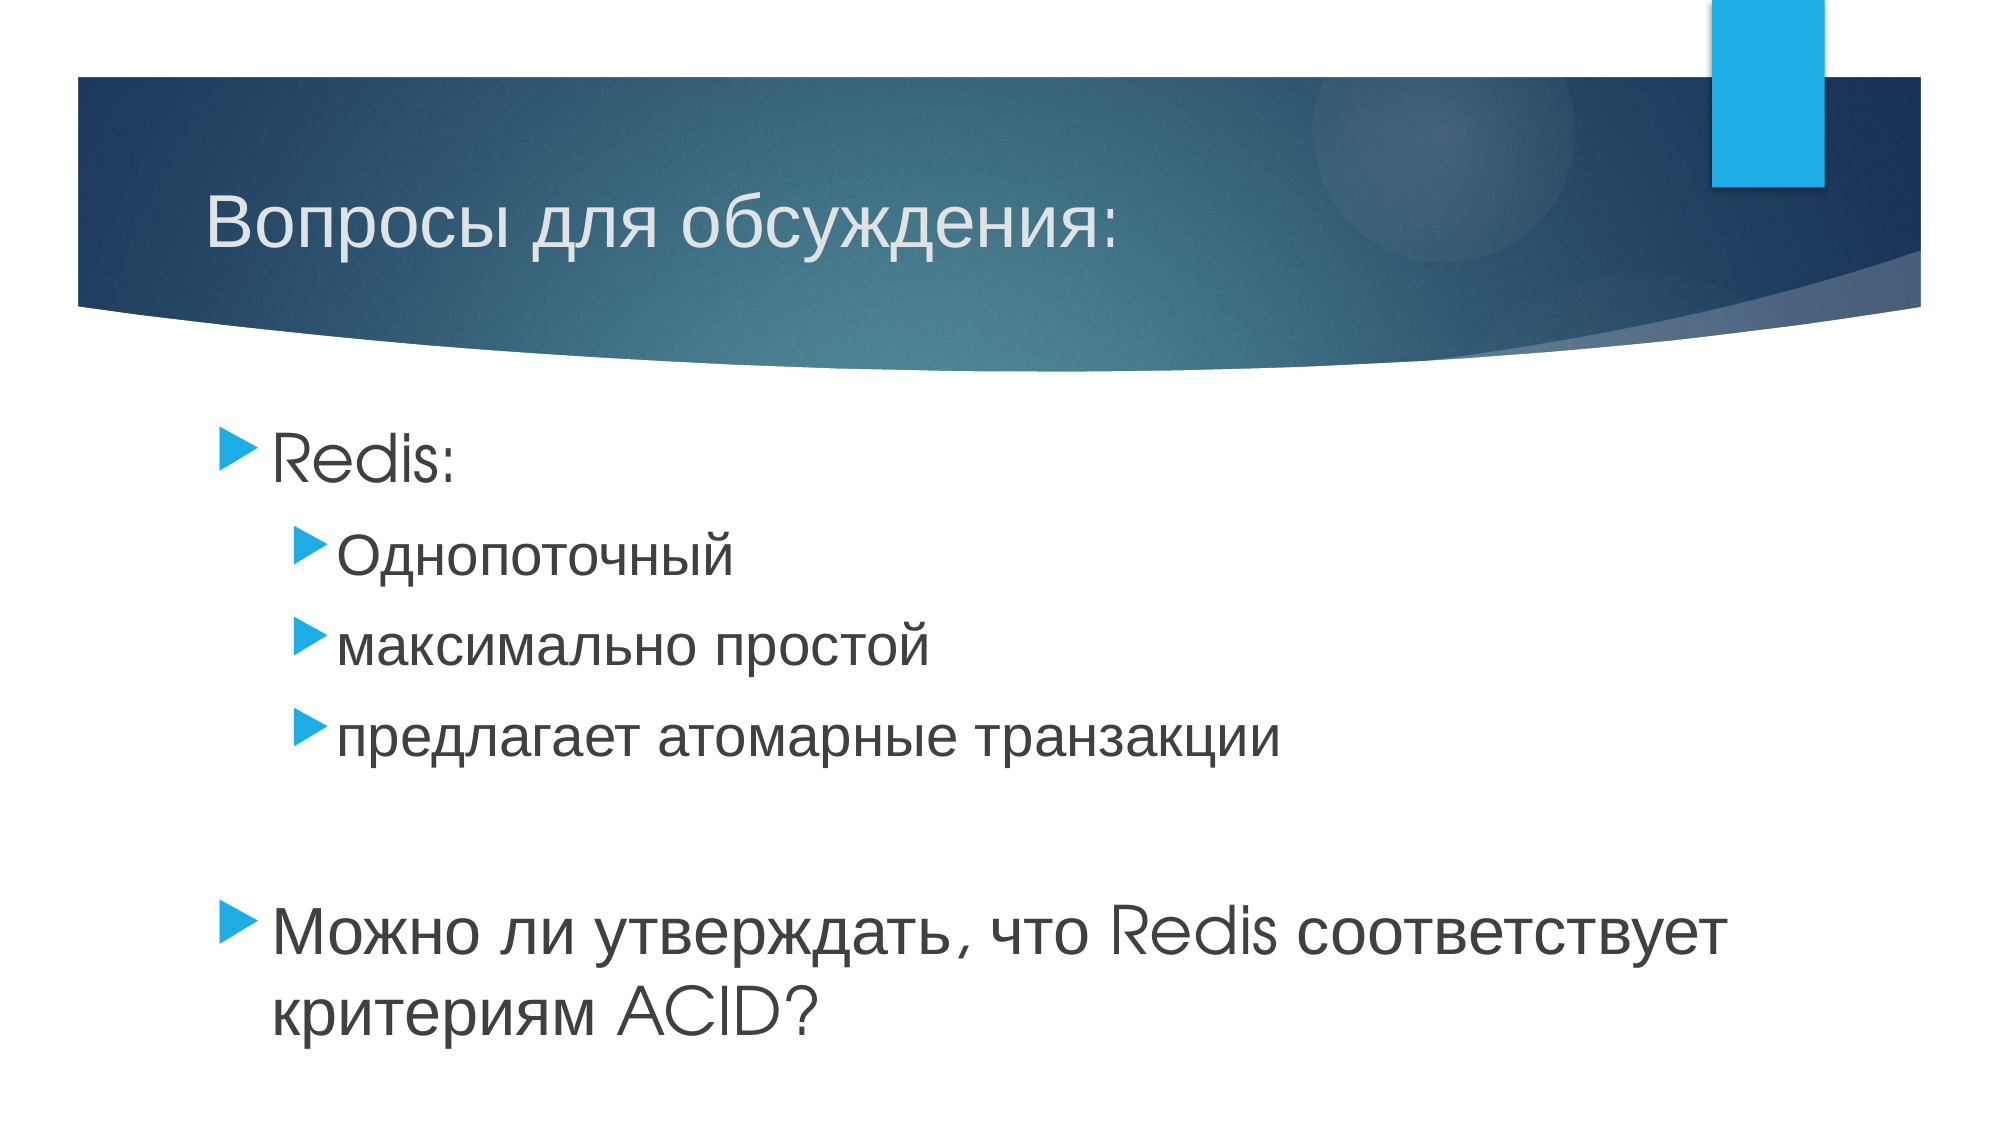

# Вопросы для обсуждения:
Redis:
Однопоточный
максимально простой
предлагает атомарные транзакции

Можно ли утверждать, что Redis соответствует критериям ACID?